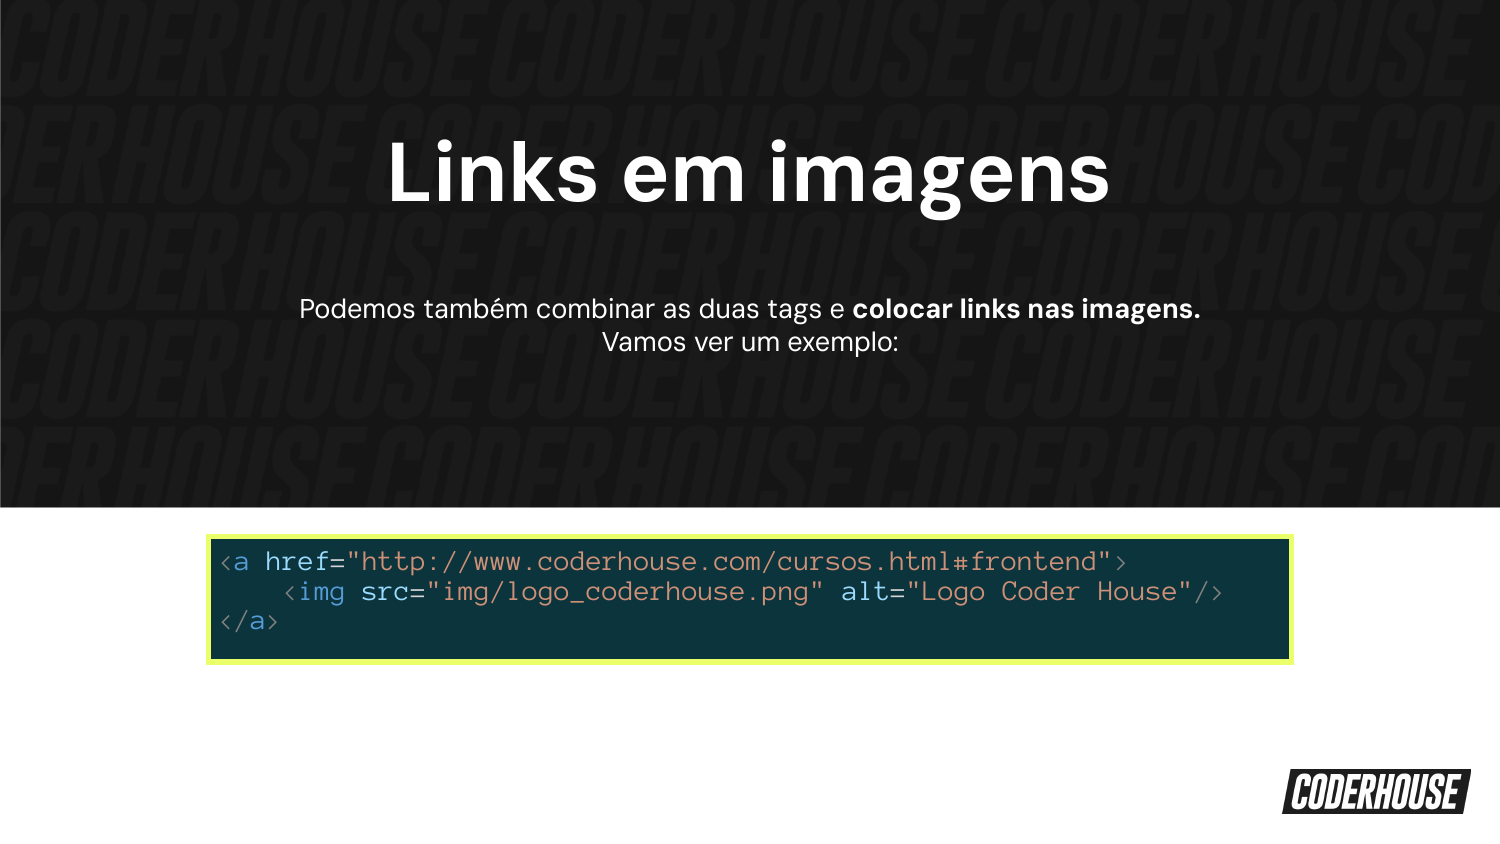

Links em imagens

Podemos também combinar as duas tags e colocar links nas imagens.
Vamos ver um exemplo:

| <a href="http://www.coderhouse.com/cursos.html#frontend">     <img src="img/logo\_coderhouse.png" alt="Logo Coder House"/> </a> |
| --- |